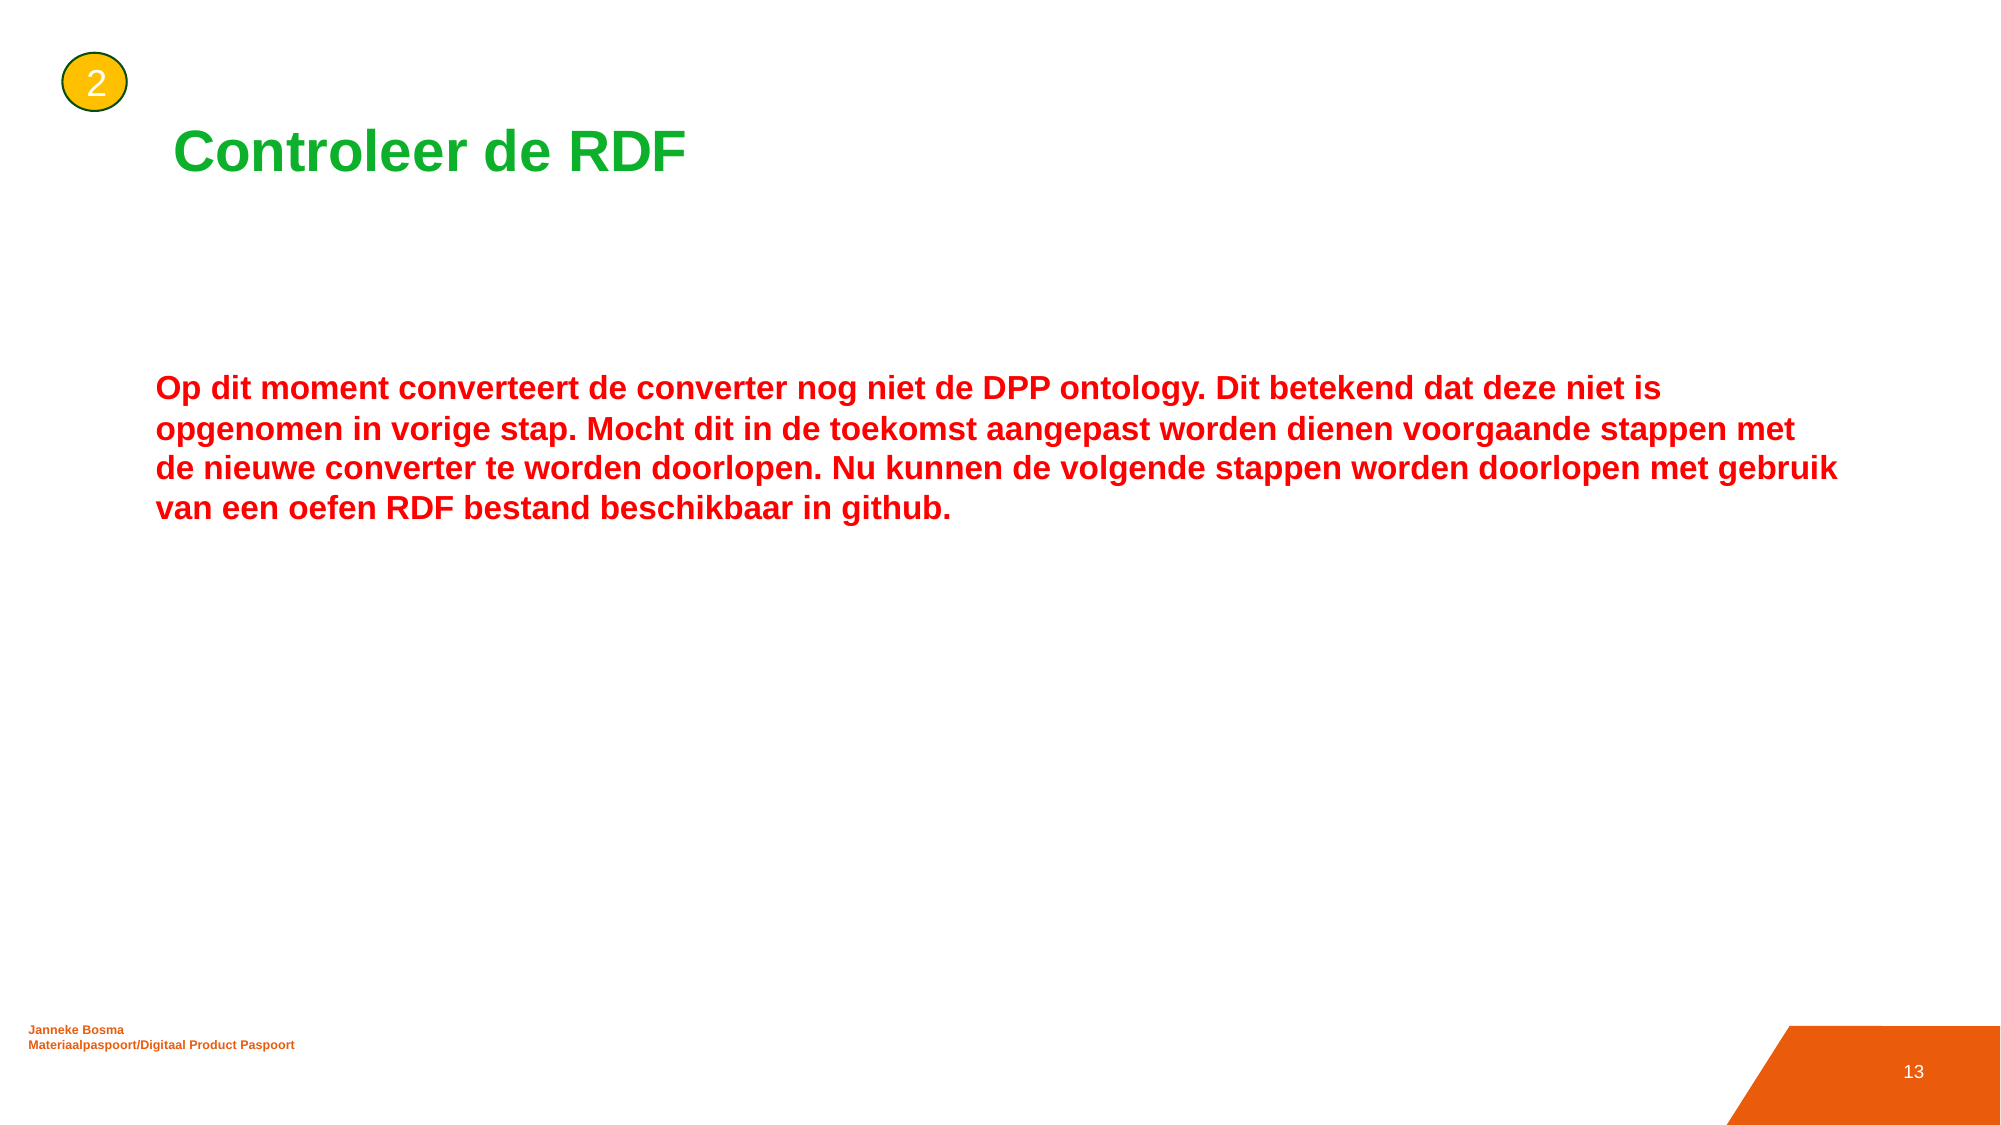

2
# Controleer de RDF

Op dit moment converteert de converter nog niet de DPP ontology. Dit betekend dat deze niet is opgenomen in vorige stap. Mocht dit in de toekomst aangepast worden dienen voorgaande stappen met de nieuwe converter te worden doorlopen. Nu kunnen de volgende stappen worden doorlopen met gebruik van een oefen RDF bestand beschikbaar in github.